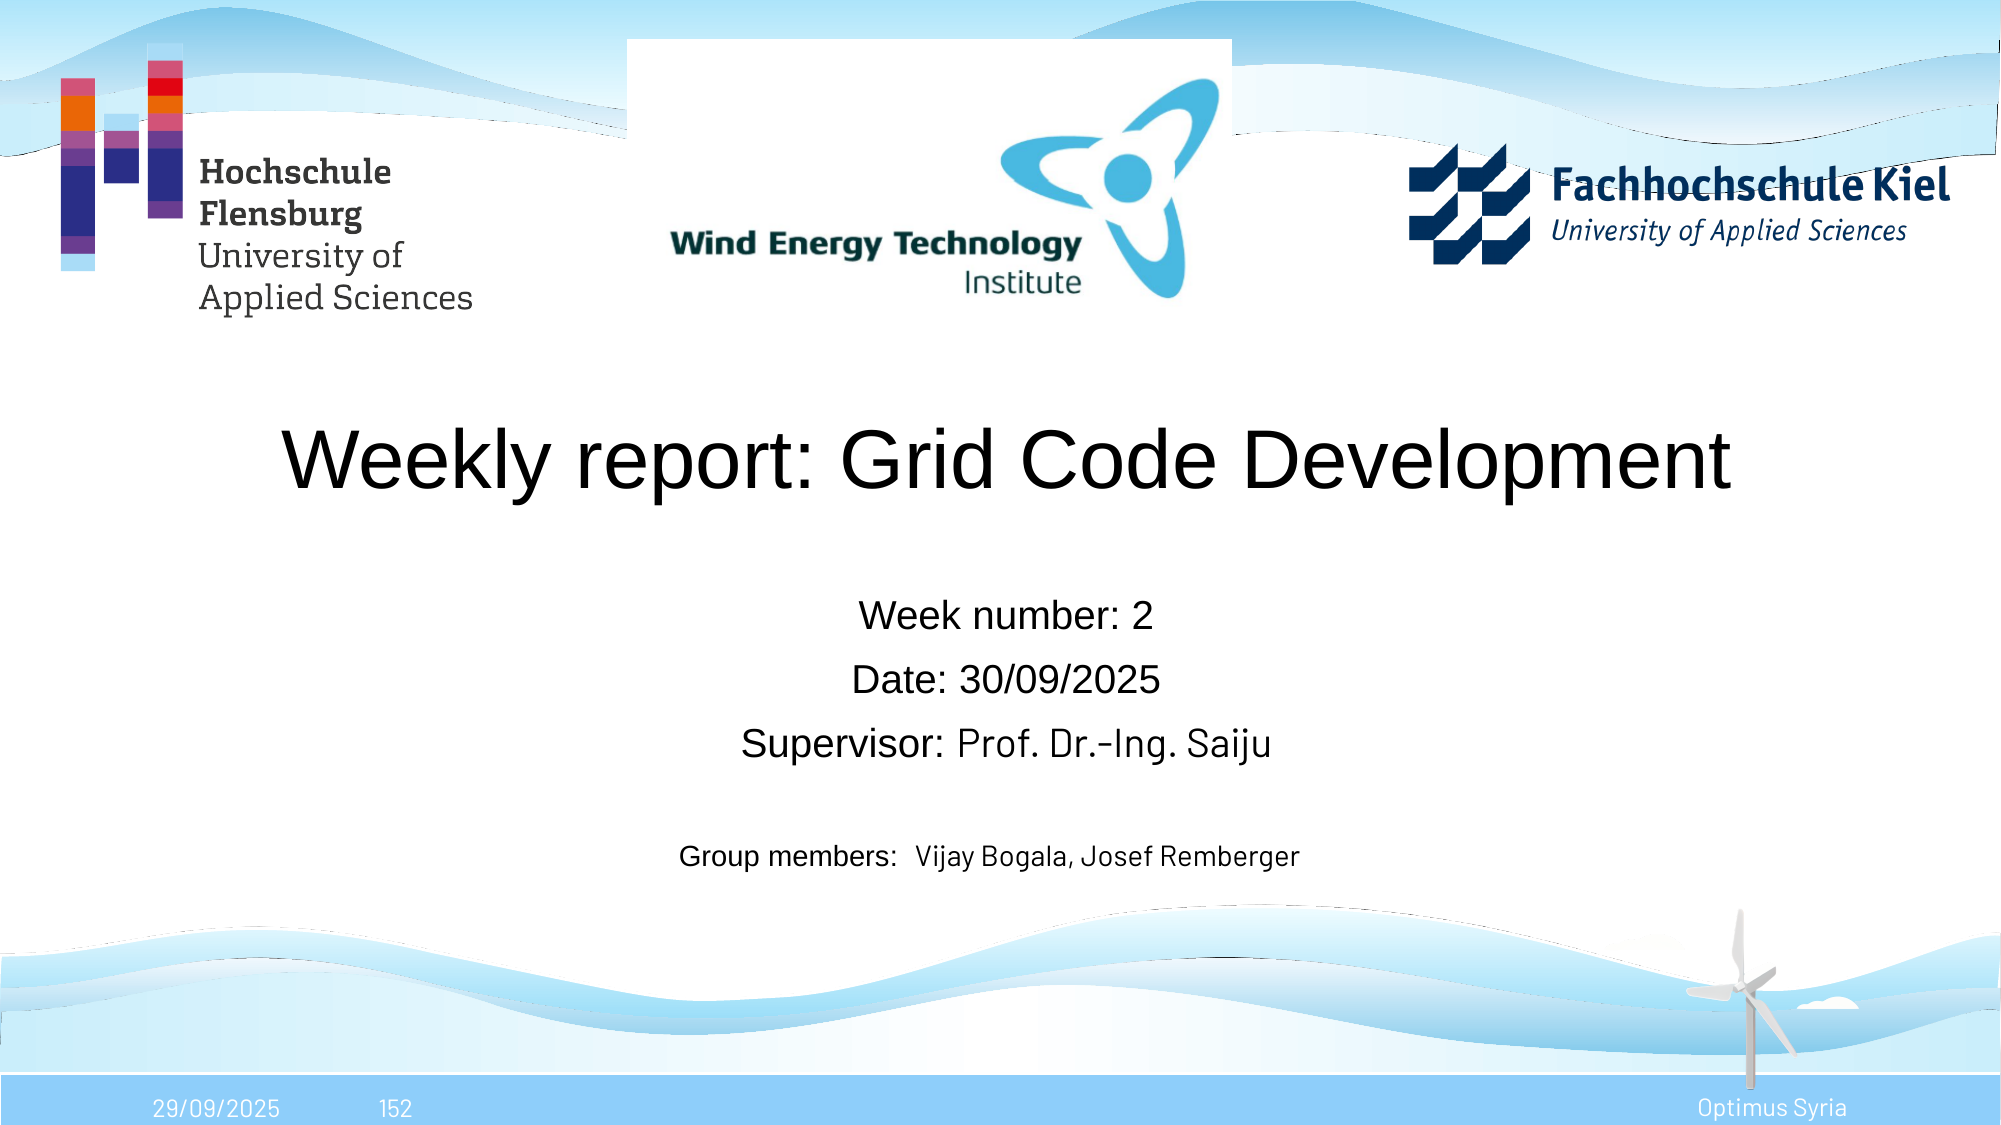

Weekly report: Grid Code Development
Week number: 2
Date: 30/09/2025
Supervisor: Prof. Dr.-Ing. Saiju
Group members:  Vijay Bogala, Josef Remberger
Optimus Syria
29/09/2025
152